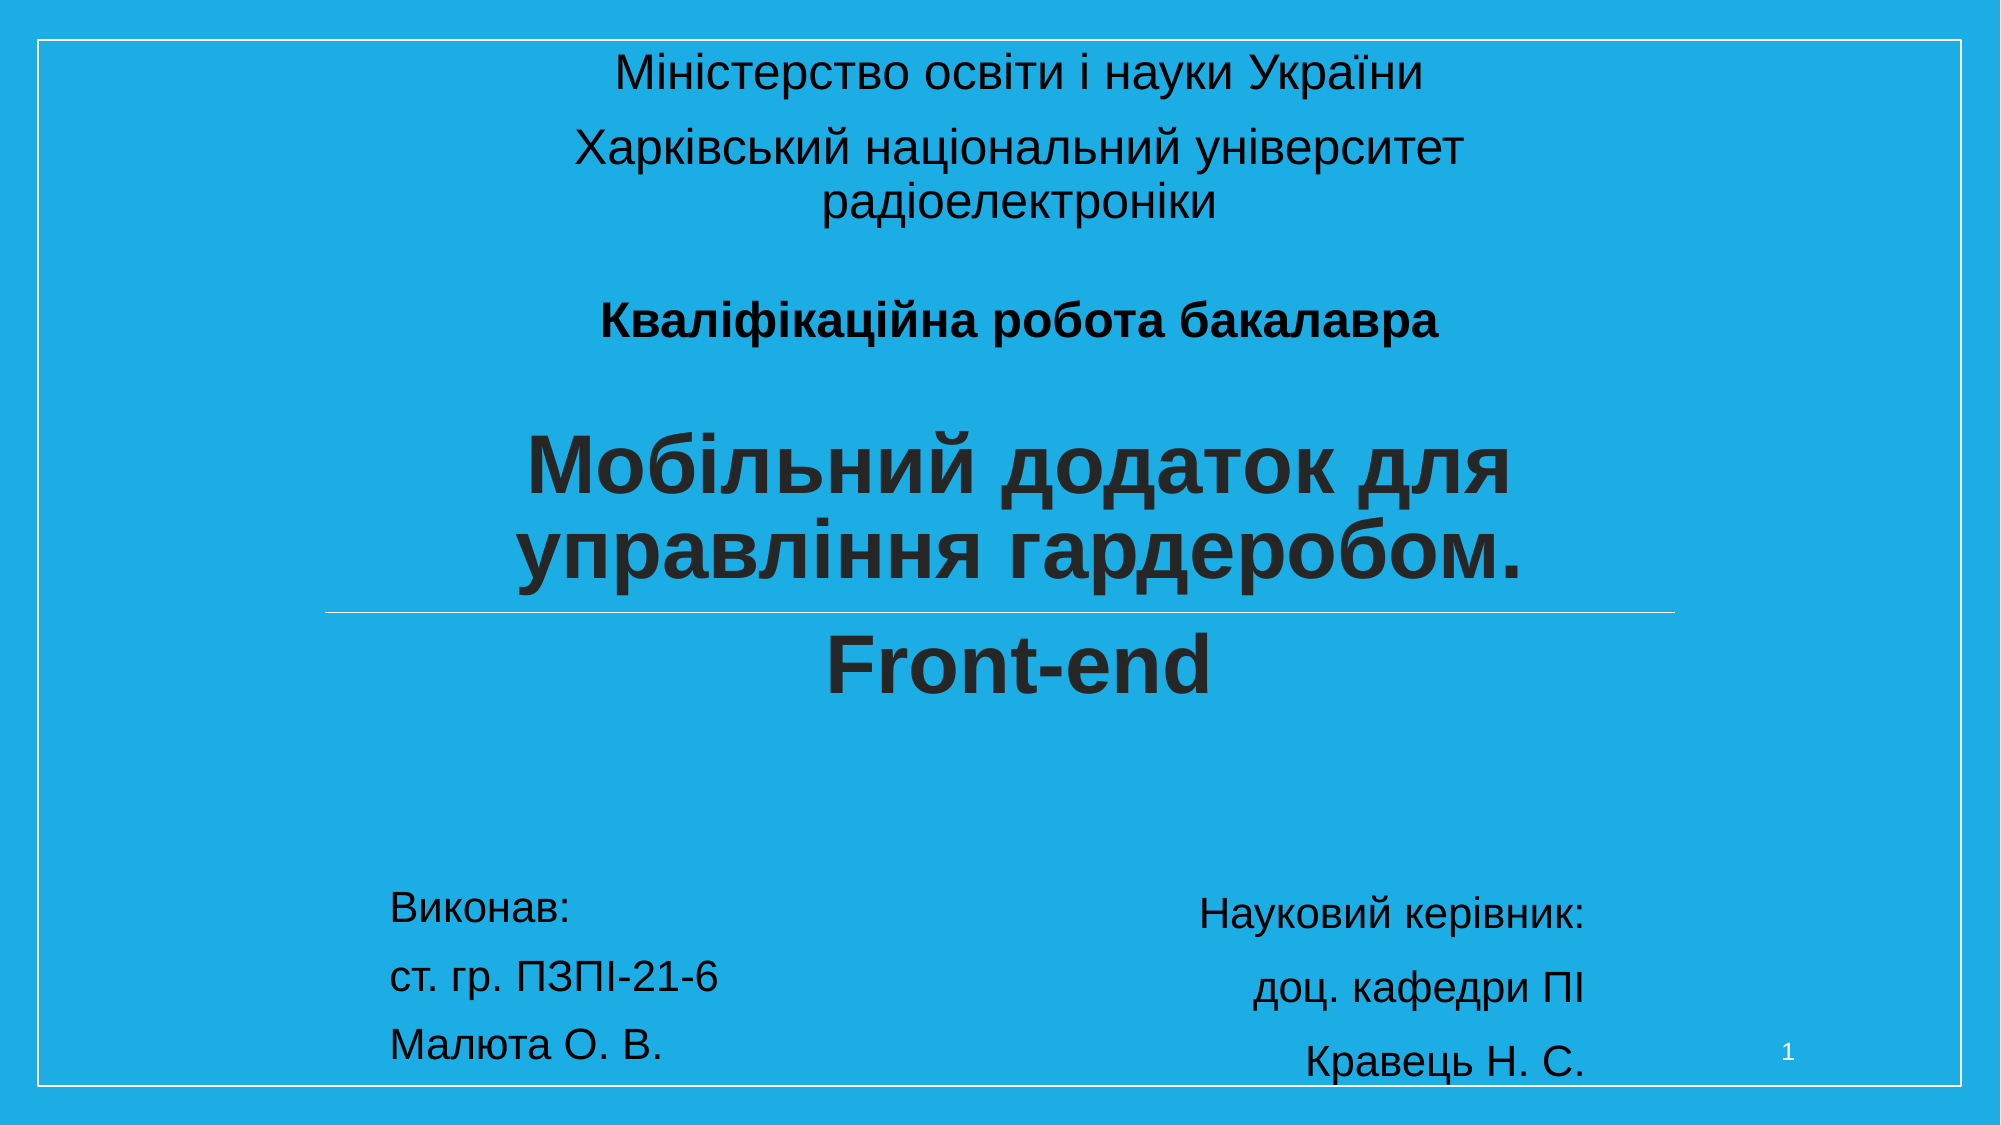

Міністерство освіти і науки України
Харківський національний університет радіоелектроніки

Кваліфікаційна робота бакалавра
# Мобільний додаток для управління гардеробом. Front-end
Виконав:
ст. гр. ПЗПІ-21-6
Малюта О. В.
Науковий керівник:
доц. кафедри ПІ
Кравець Н. С.
1